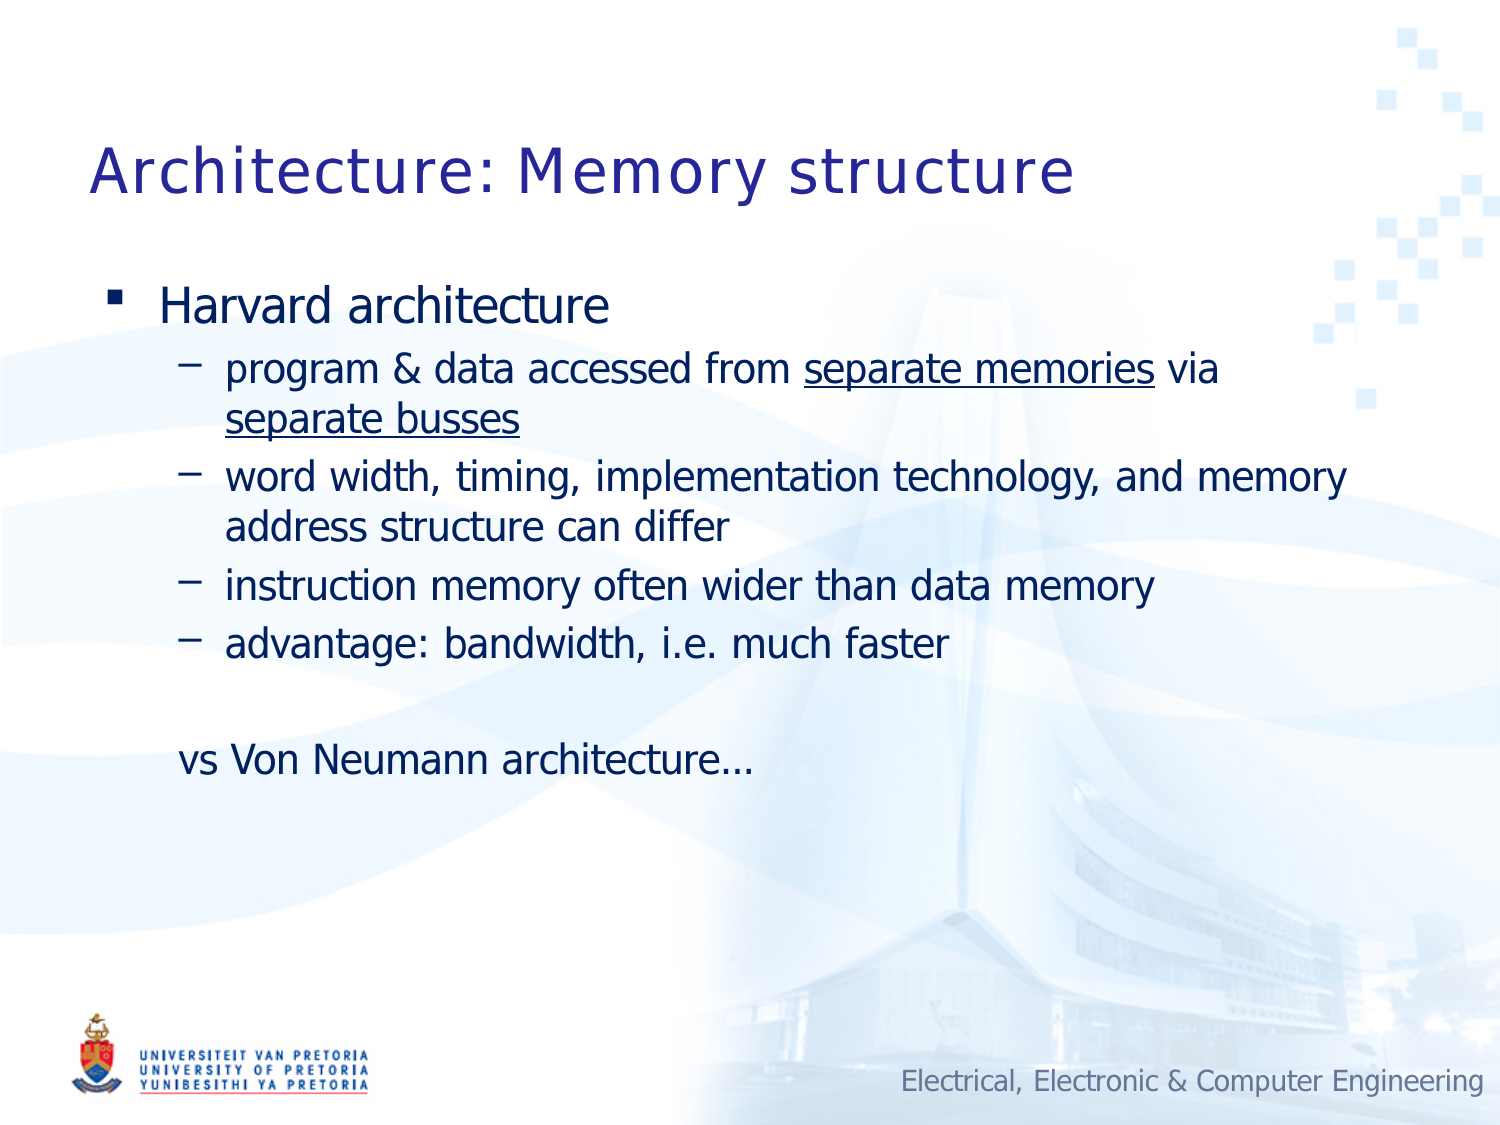

# Architecture: Memory structure
Harvard architecture
program & data accessed from separate memories via separate busses
word width, timing, implementation technology, and memory address structure can differ
instruction memory often wider than data memory
advantage: bandwidth, i.e. much faster

vs Von Neumann architecture…